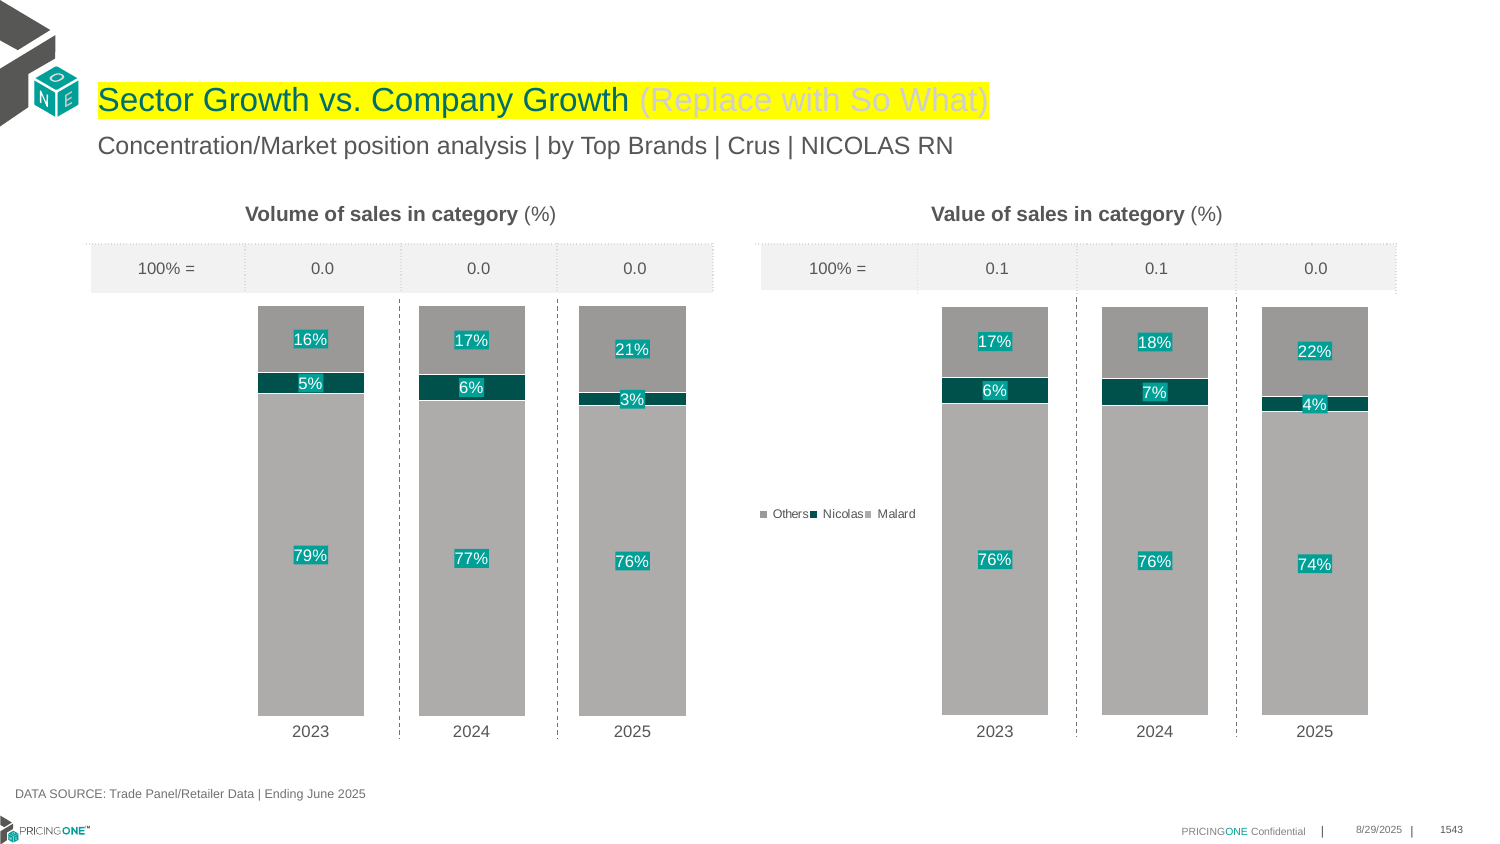

# Sector Growth vs. Company Growth (Replace with So What)
Concentration/Market position analysis | by Top Brands | Crus | NICOLAS RN
| Volume of sales in category (%) |  |  |  |
| --- | --- | --- | --- |
| 100% = | 0.0 | 0.0 | 0.0 |
| Value of sales in category (%) |  |  |  |
| --- | --- | --- | --- |
| 100% = | 0.1 | 0.1 | 0.0 |

### Chart

| Category | Malard | Nicolas | Others |
|---|---|---|---|
| 2023 | 0.7852941176470588 | 0.05130718954248366 | 0.16339869281045752 |
| 2024 | 0.768650461022632 | 0.06244761106454317 | 0.1689019279128248 |
| 2025 | 0.7558386411889597 | 0.03184713375796178 | 0.21231422505307856 |

### Chart

| Category | Malard | Nicolas | Others |
|---|---|---|---|
| 2023 | 0.7617923523346088 | 0.06483556752426646 | 0.17337208014112473 |
| 2024 | 0.7564572544982826 | 0.06781298908647837 | 0.17572975641523902 |
| 2025 | 0.7419303755707461 | 0.0383752540315131 | 0.21969437039774076 |
DATA SOURCE: Trade Panel/Retailer Data | Ending June 2025

8/29/2025
1543